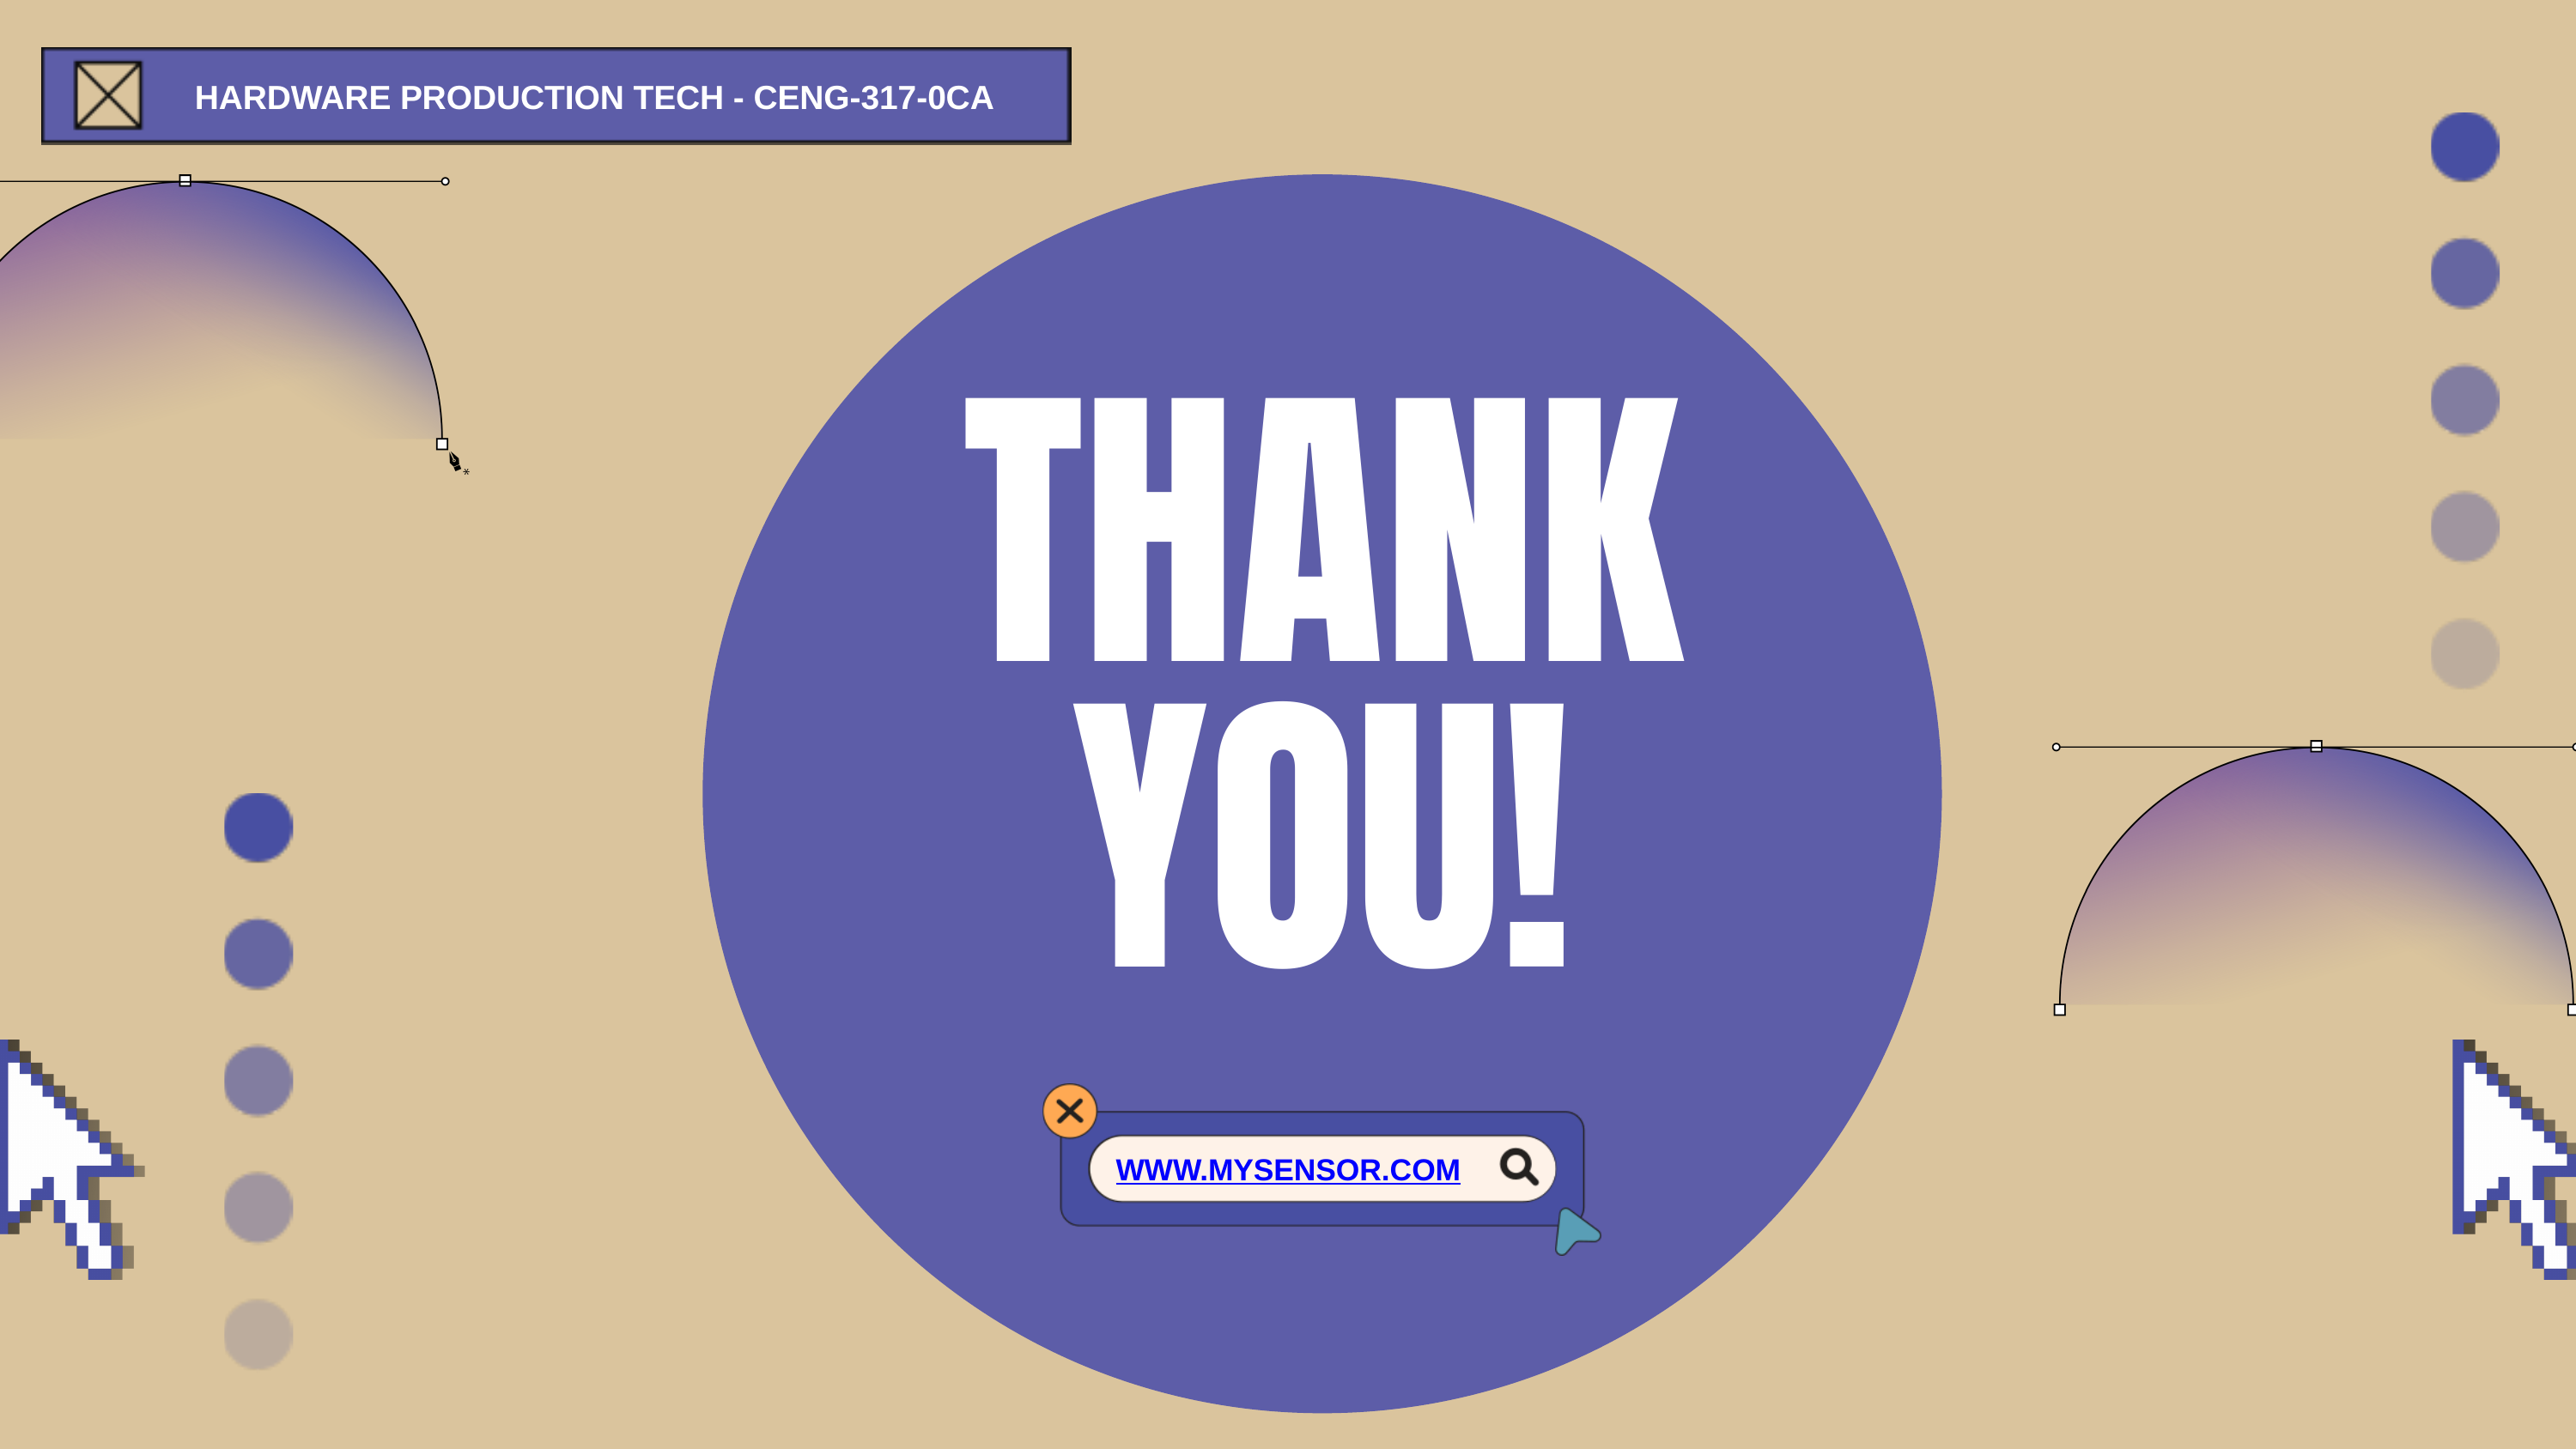

HARDWARE PRODUCTION TECH - CENG-317-0CA

THANK YOU!

WWW.MYSENSOR.COM